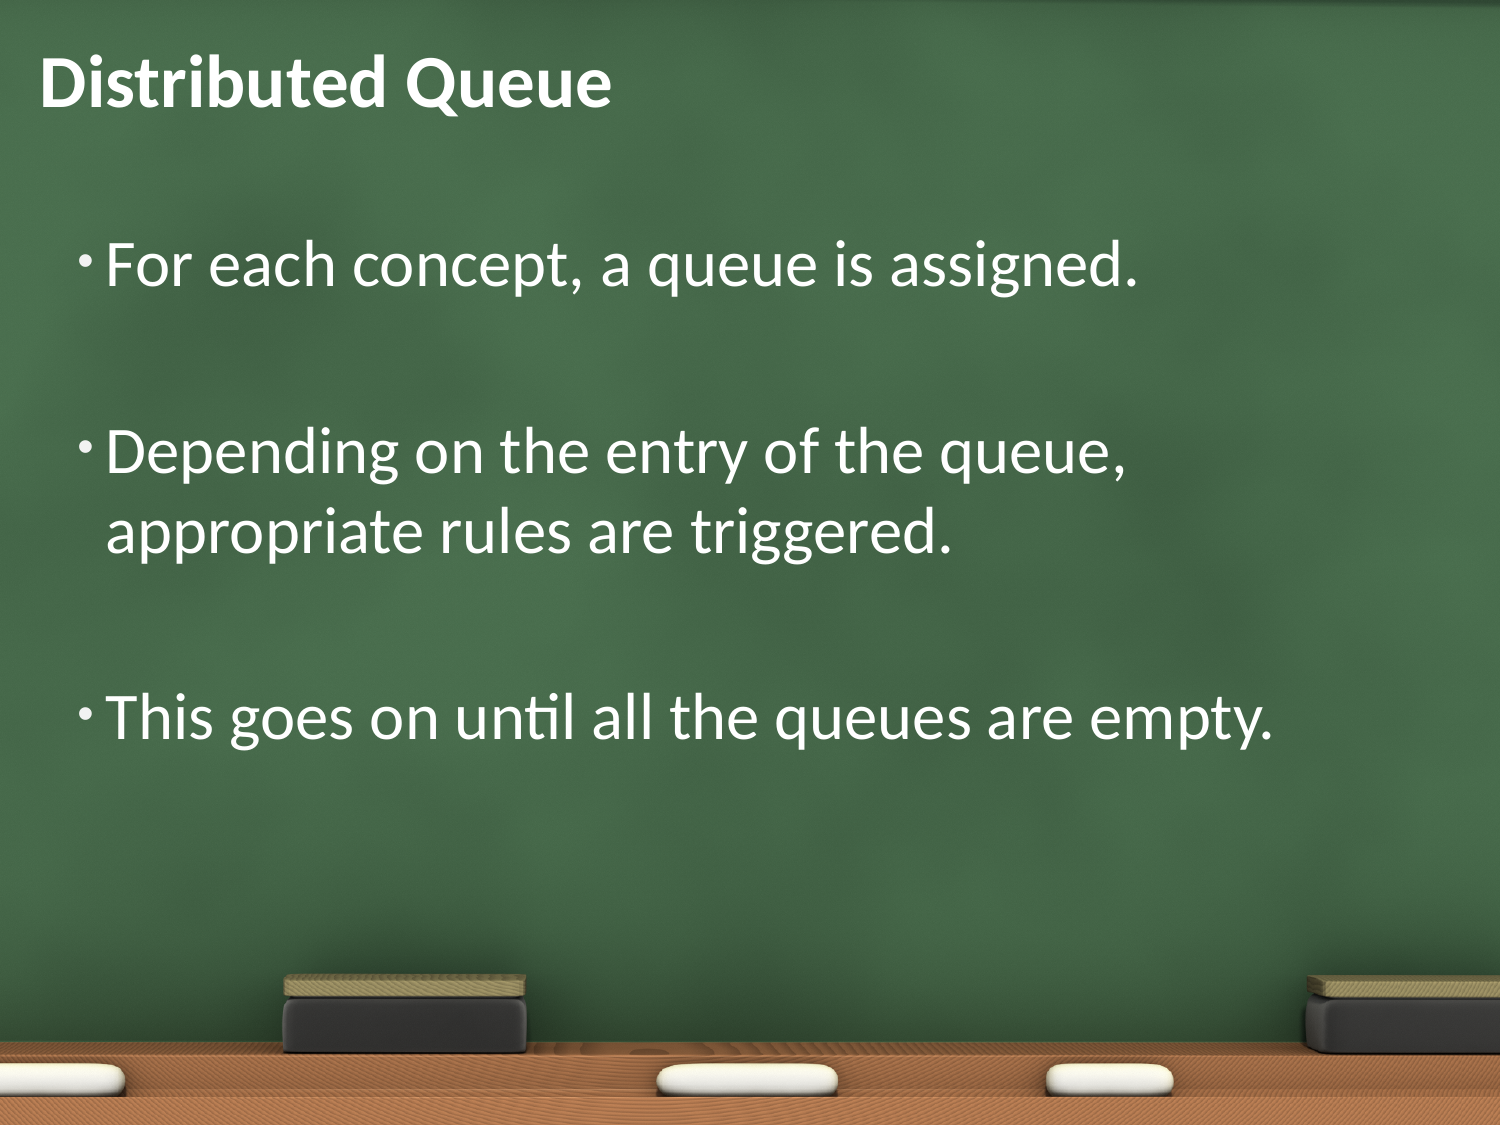

# Distributed Queue
For each concept, a queue is assigned.

Depending on the entry of the queue, appropriate rules are triggered.

This goes on until all the queues are empty.